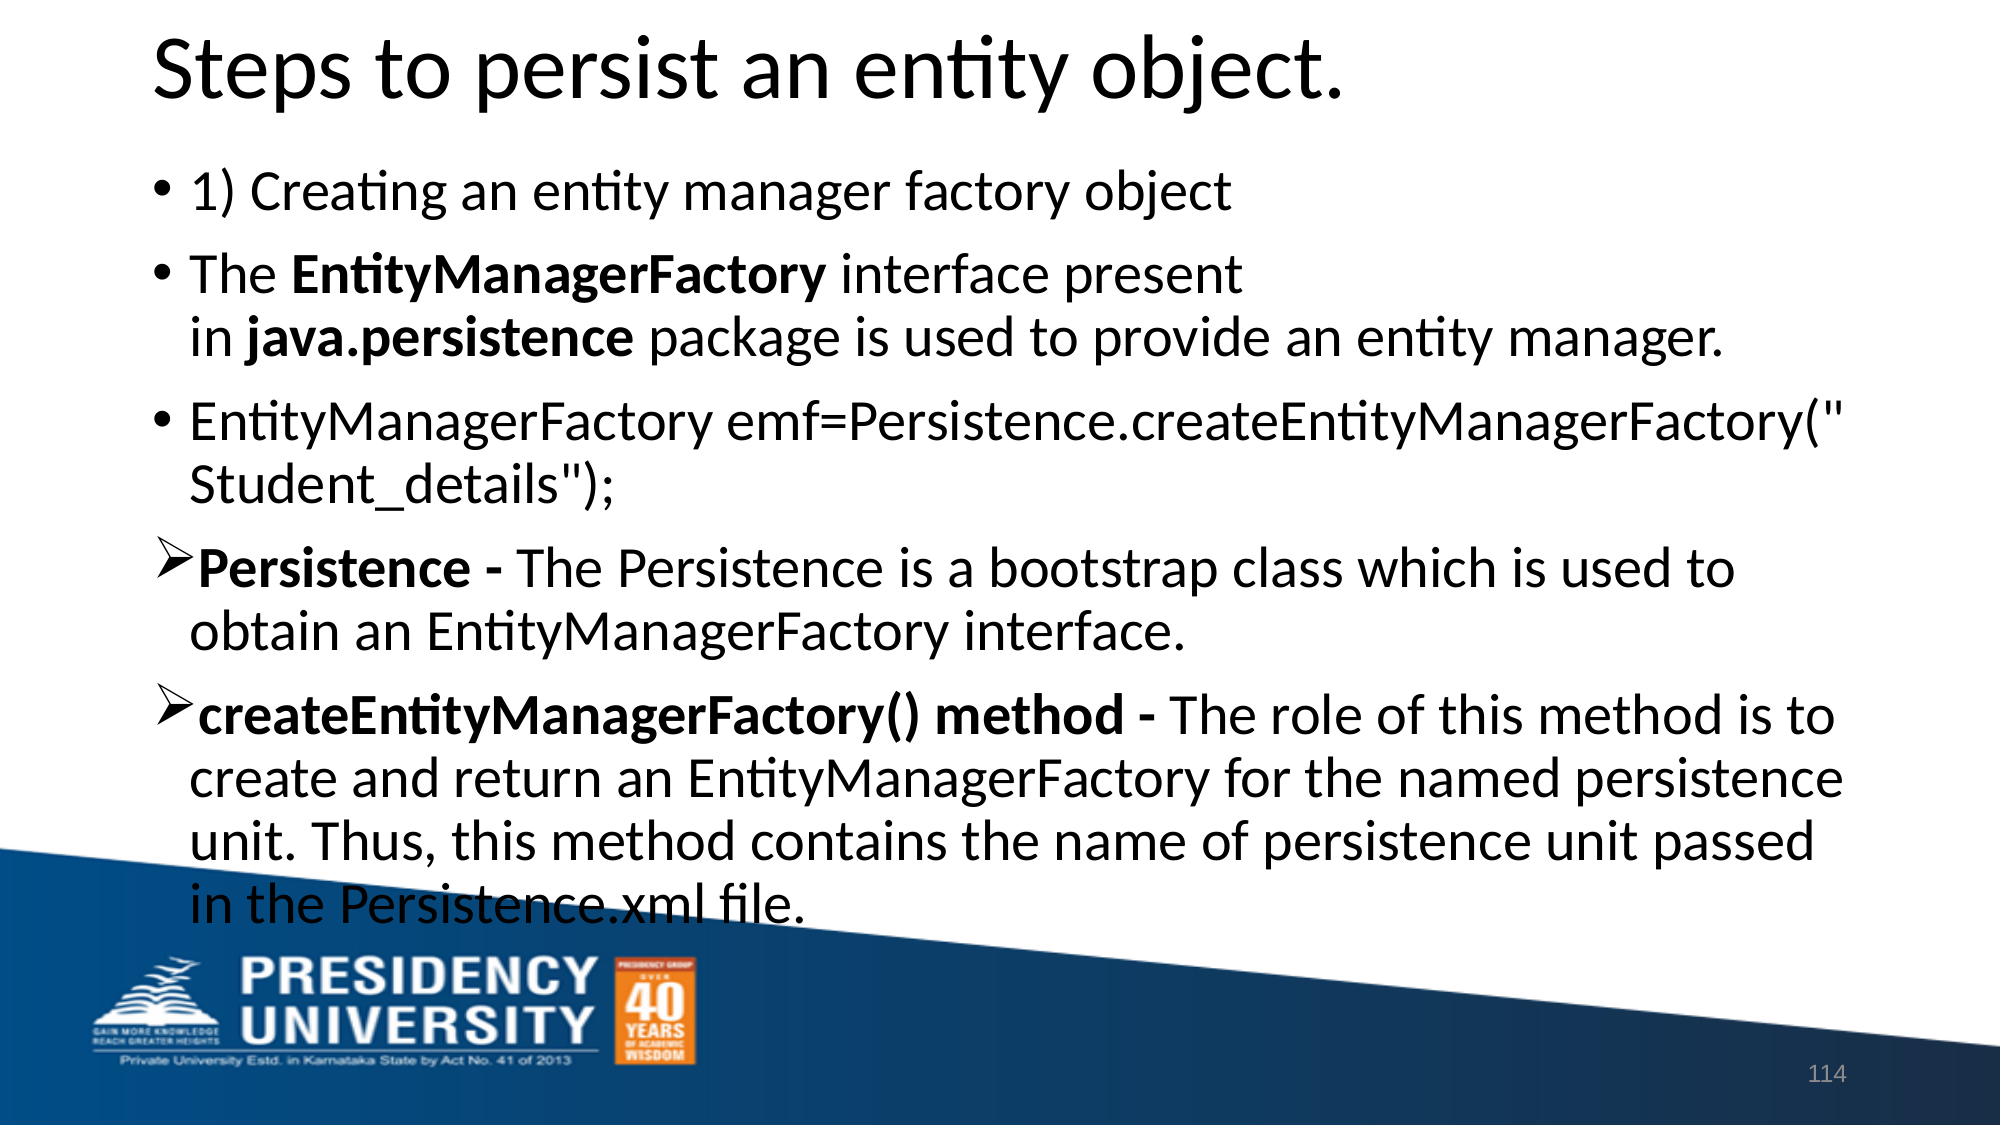

# Steps to persist an entity object.
1) Creating an entity manager factory object
The EntityManagerFactory interface present in java.persistence package is used to provide an entity manager.
EntityManagerFactory emf=Persistence.createEntityManagerFactory("Student_details");
Persistence - The Persistence is a bootstrap class which is used to obtain an EntityManagerFactory interface.
createEntityManagerFactory() method - The role of this method is to create and return an EntityManagerFactory for the named persistence unit. Thus, this method contains the name of persistence unit passed in the Persistence.xml file.

114